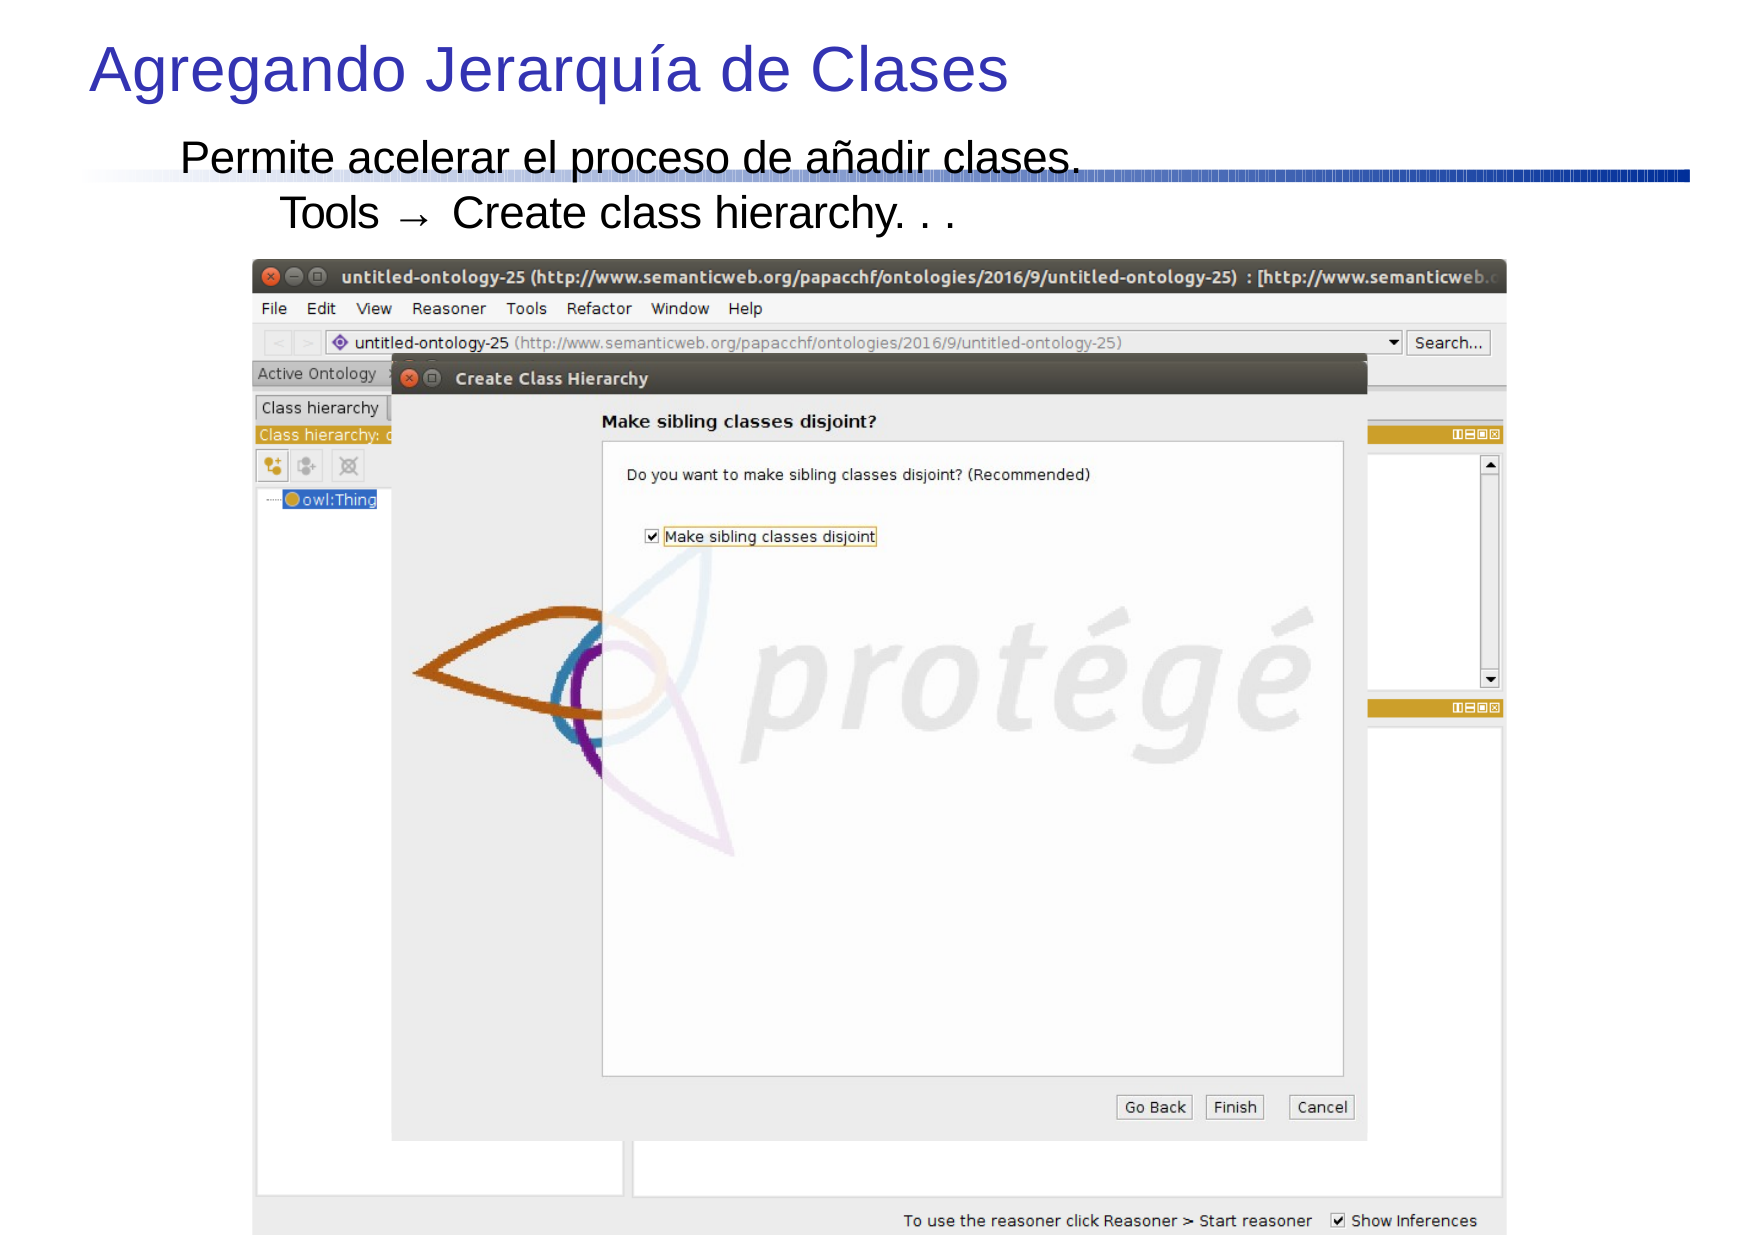

Agregando Jerarquía de Clases
Permite acelerar el proceso de añadir clases.
Tools → Create class hierarchy. . .